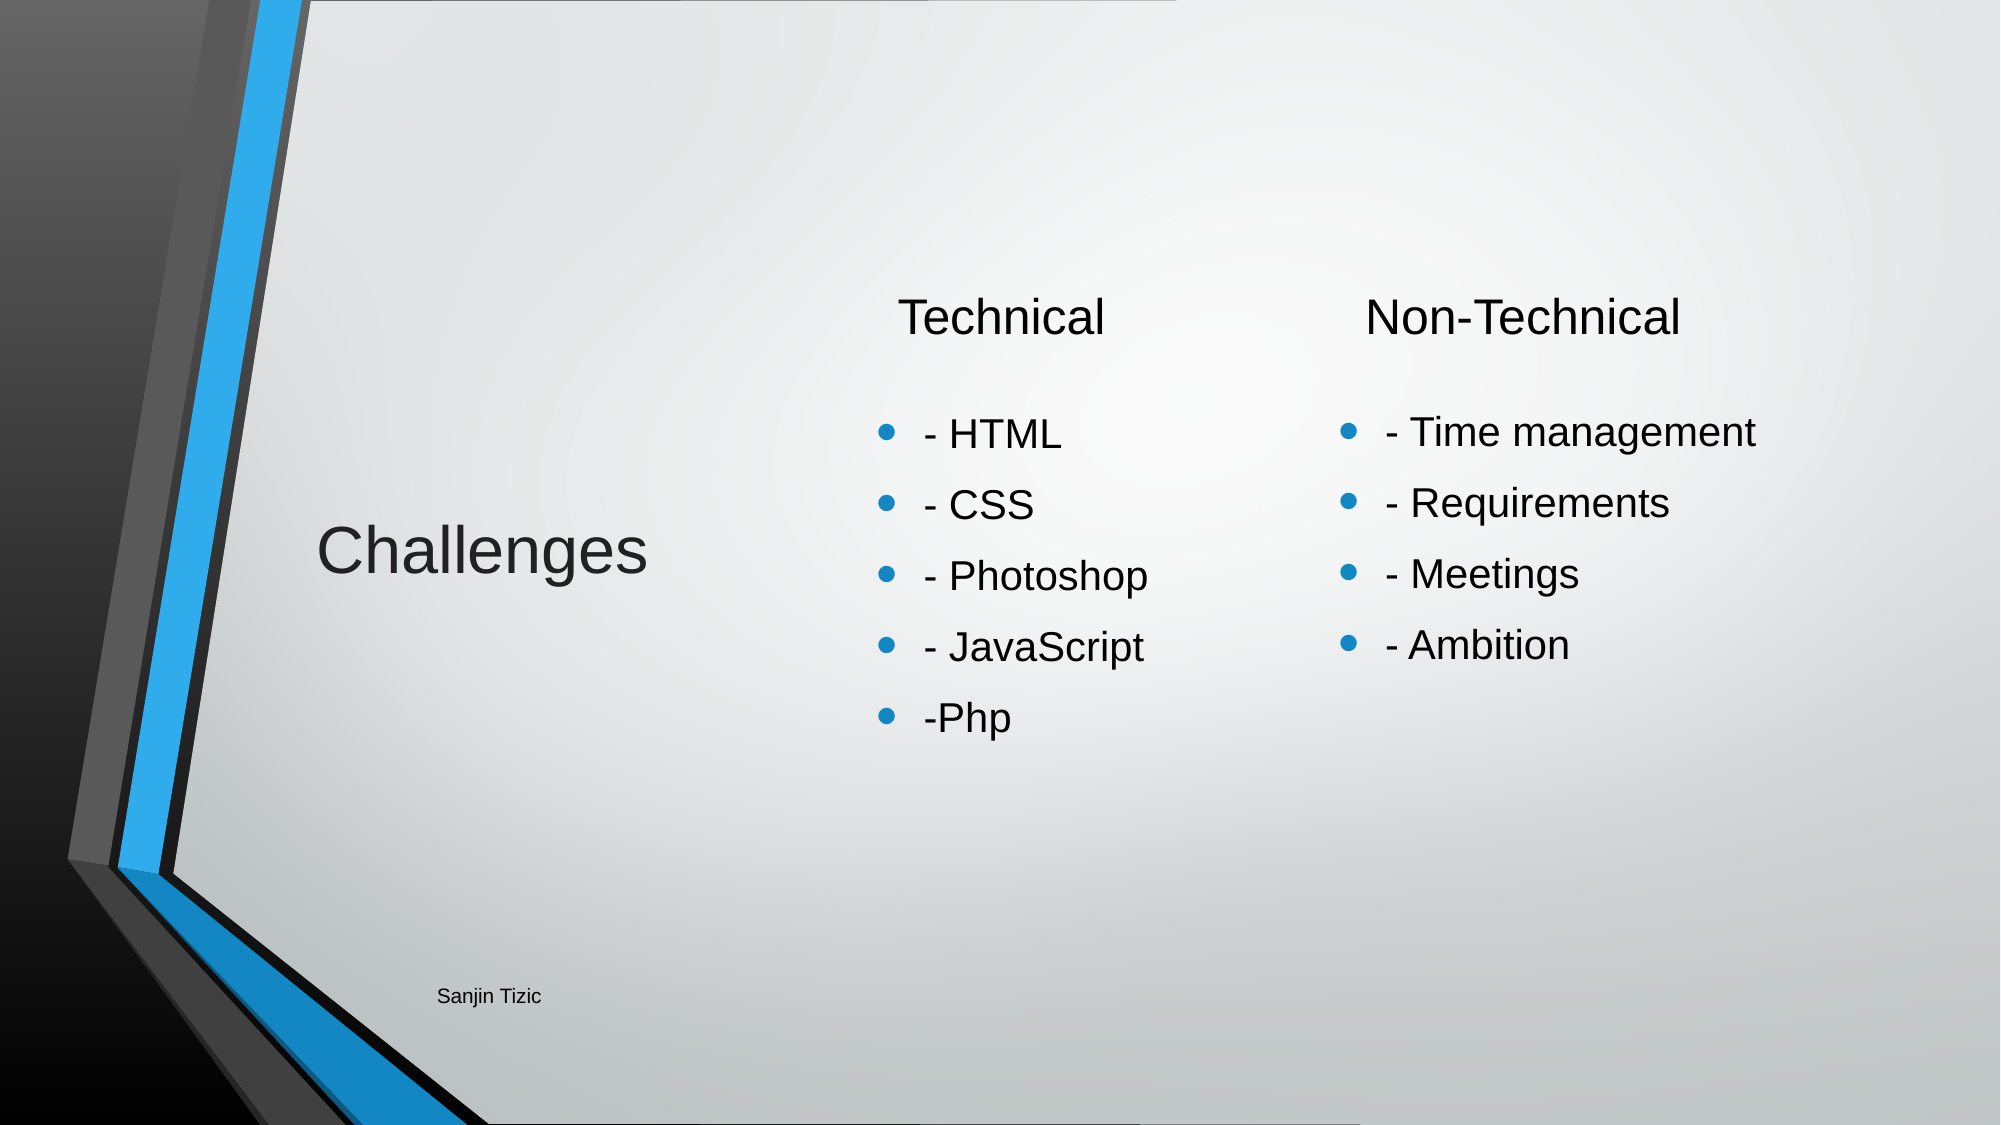

# Challenges
Technical
Non-Technical
- Time management
- Requirements
- Meetings
- Ambition

- HTML
- CSS
- Photoshop
- JavaScript
-Php

Sanjin Tizic